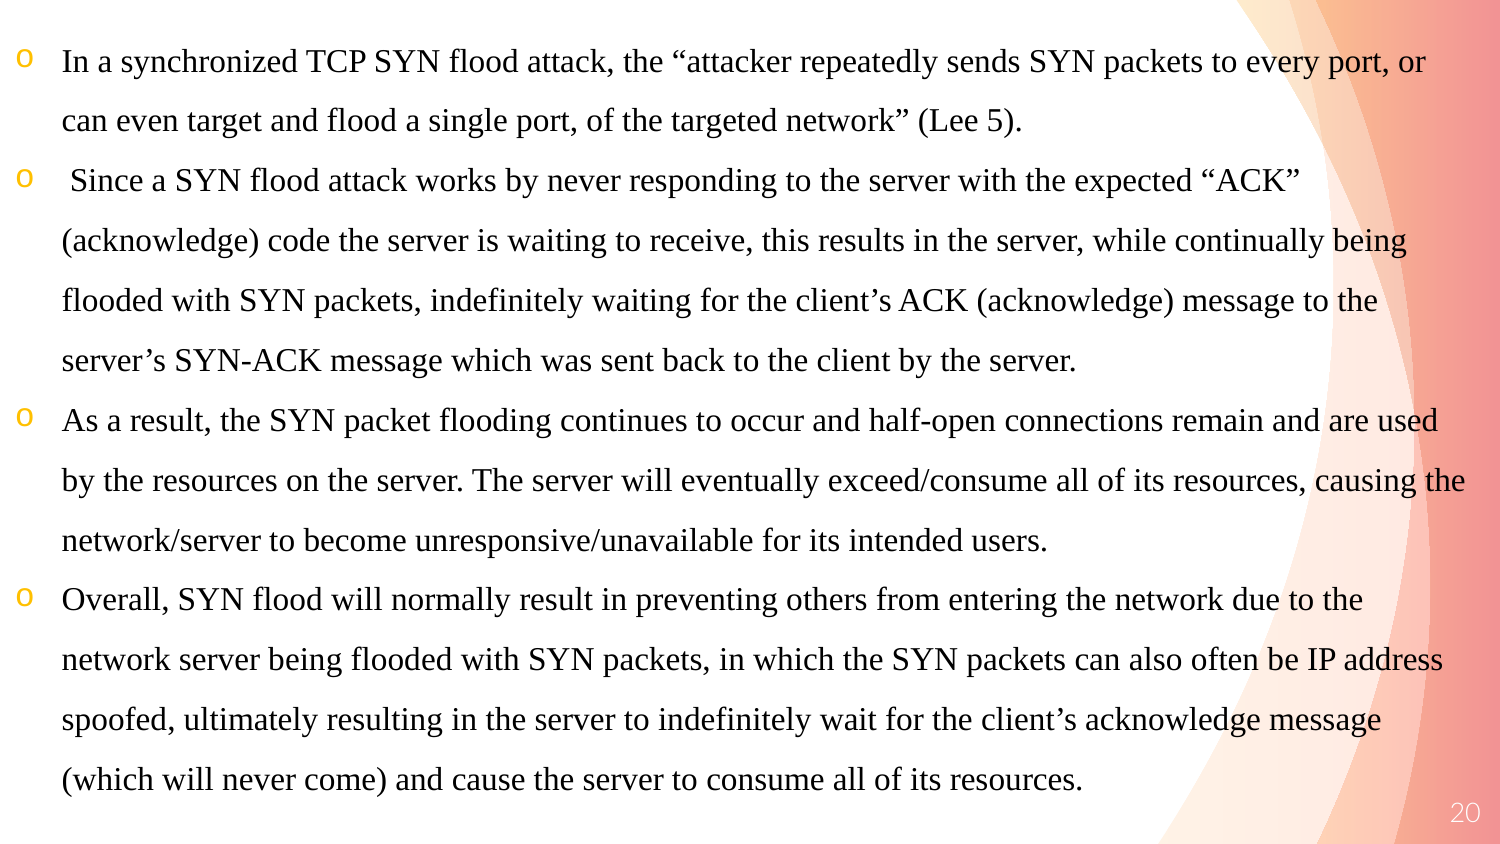

In a synchronized TCP SYN flood attack, the “attacker repeatedly sends SYN packets to every port, or can even target and flood a single port, of the targeted network” (Lee 5).
 Since a SYN flood attack works by never responding to the server with the expected “ACK” (acknowledge) code the server is waiting to receive, this results in the server, while continually being flooded with SYN packets, indefinitely waiting for the client’s ACK (acknowledge) message to the server’s SYN-ACK message which was sent back to the client by the server.
As a result, the SYN packet flooding continues to occur and half-open connections remain and are used by the resources on the server. The server will eventually exceed/consume all of its resources, causing the network/server to become unresponsive/unavailable for its intended users.
Overall, SYN flood will normally result in preventing others from entering the network due to the network server being flooded with SYN packets, in which the SYN packets can also often be IP address spoofed, ultimately resulting in the server to indefinitely wait for the client’s acknowledge message (which will never come) and cause the server to consume all of its resources.

20